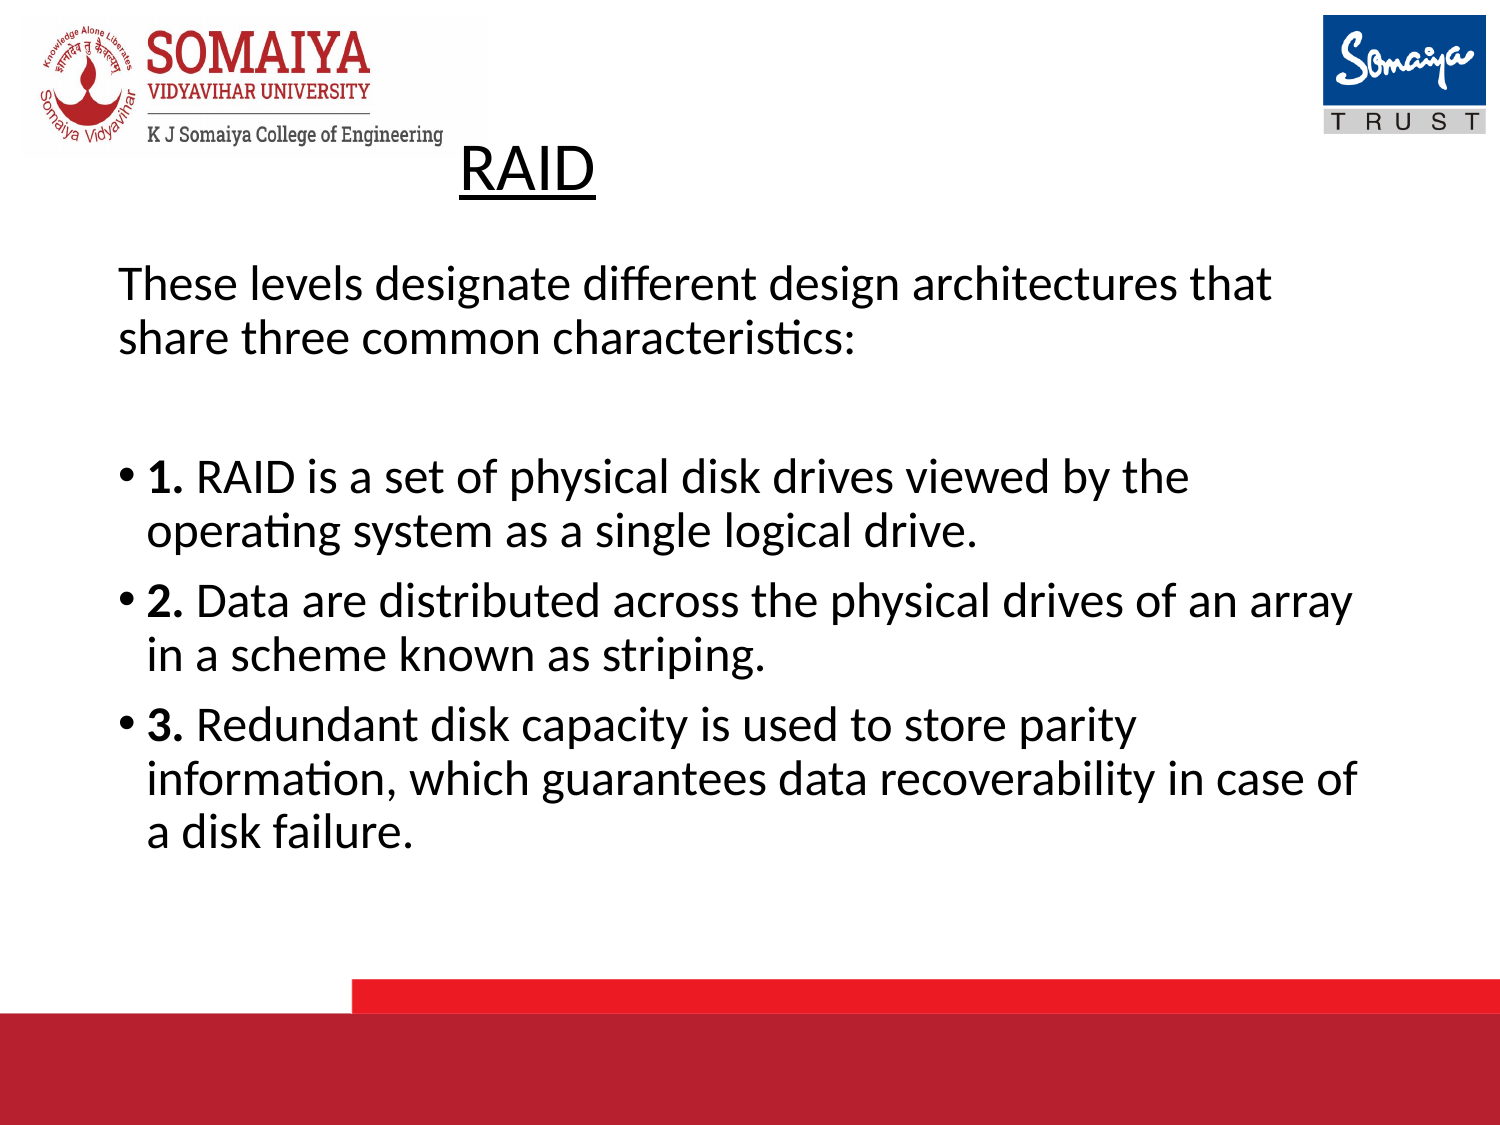

# RAID
These levels designate different design architectures that share three common characteristics:

1. RAID is a set of physical disk drives viewed by the operating system as a single logical drive.
2. Data are distributed across the physical drives of an array in a scheme known as striping.
3. Redundant disk capacity is used to store parity information, which guarantees data recoverability in case of a disk failure.